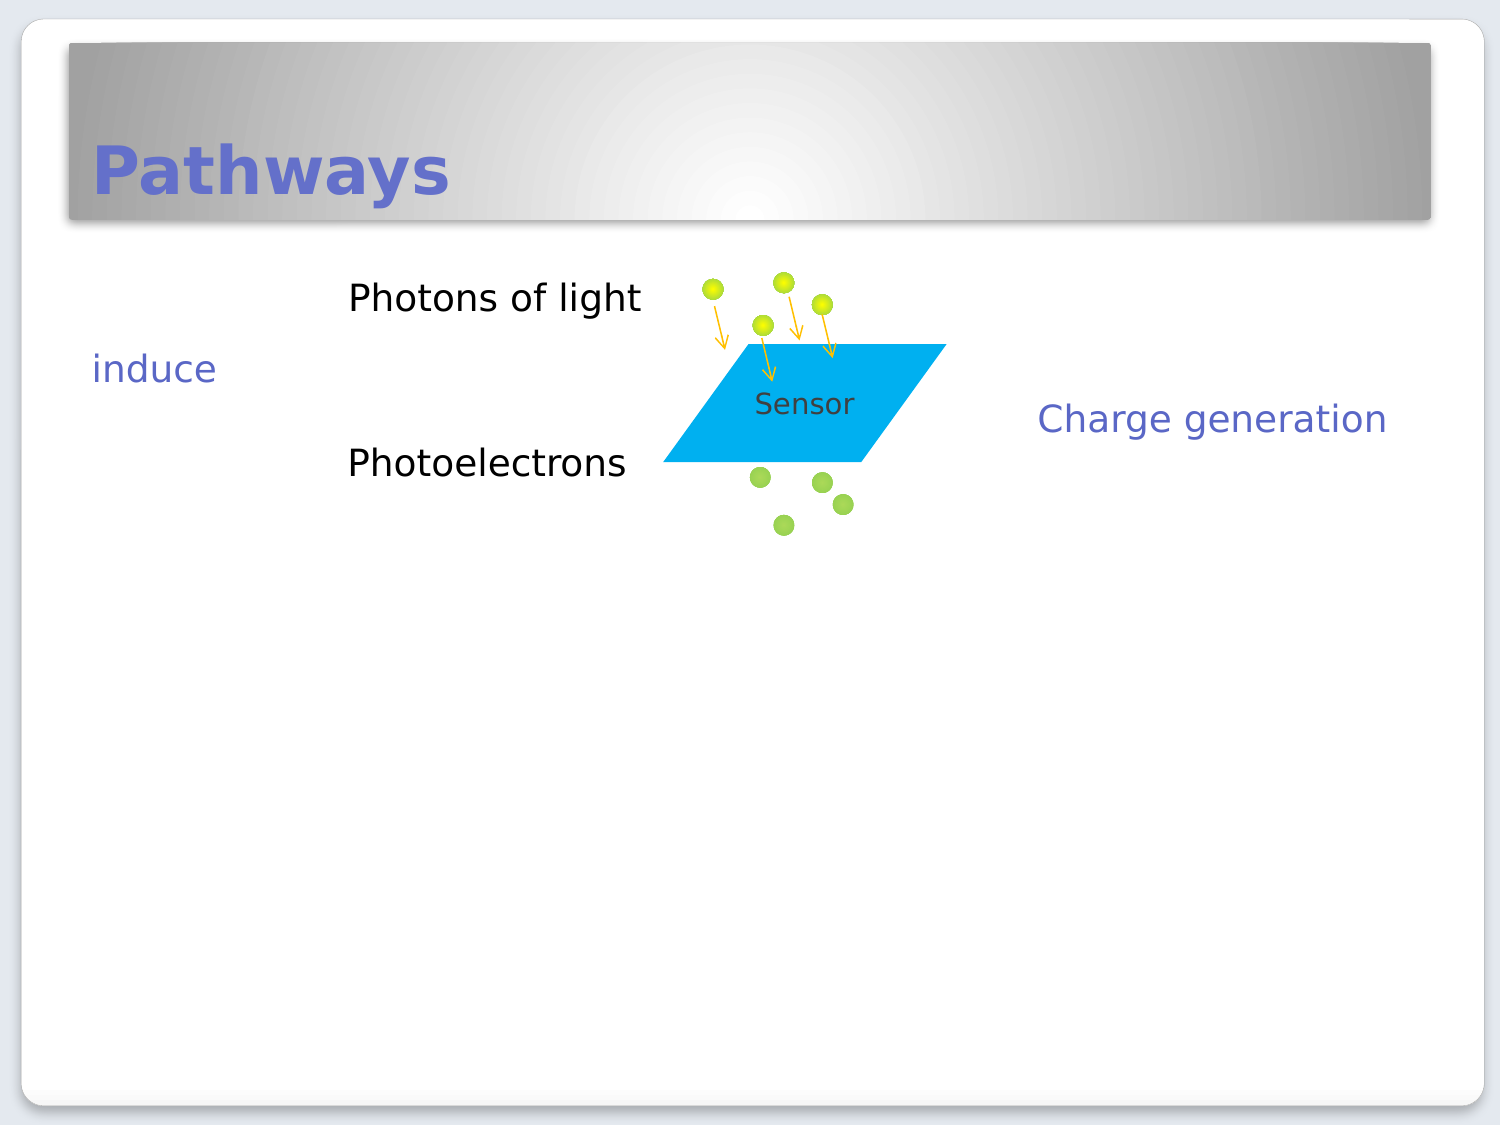

# Pathways
Photons of light

induce
Sensor
Charge generation
Photoelectrons